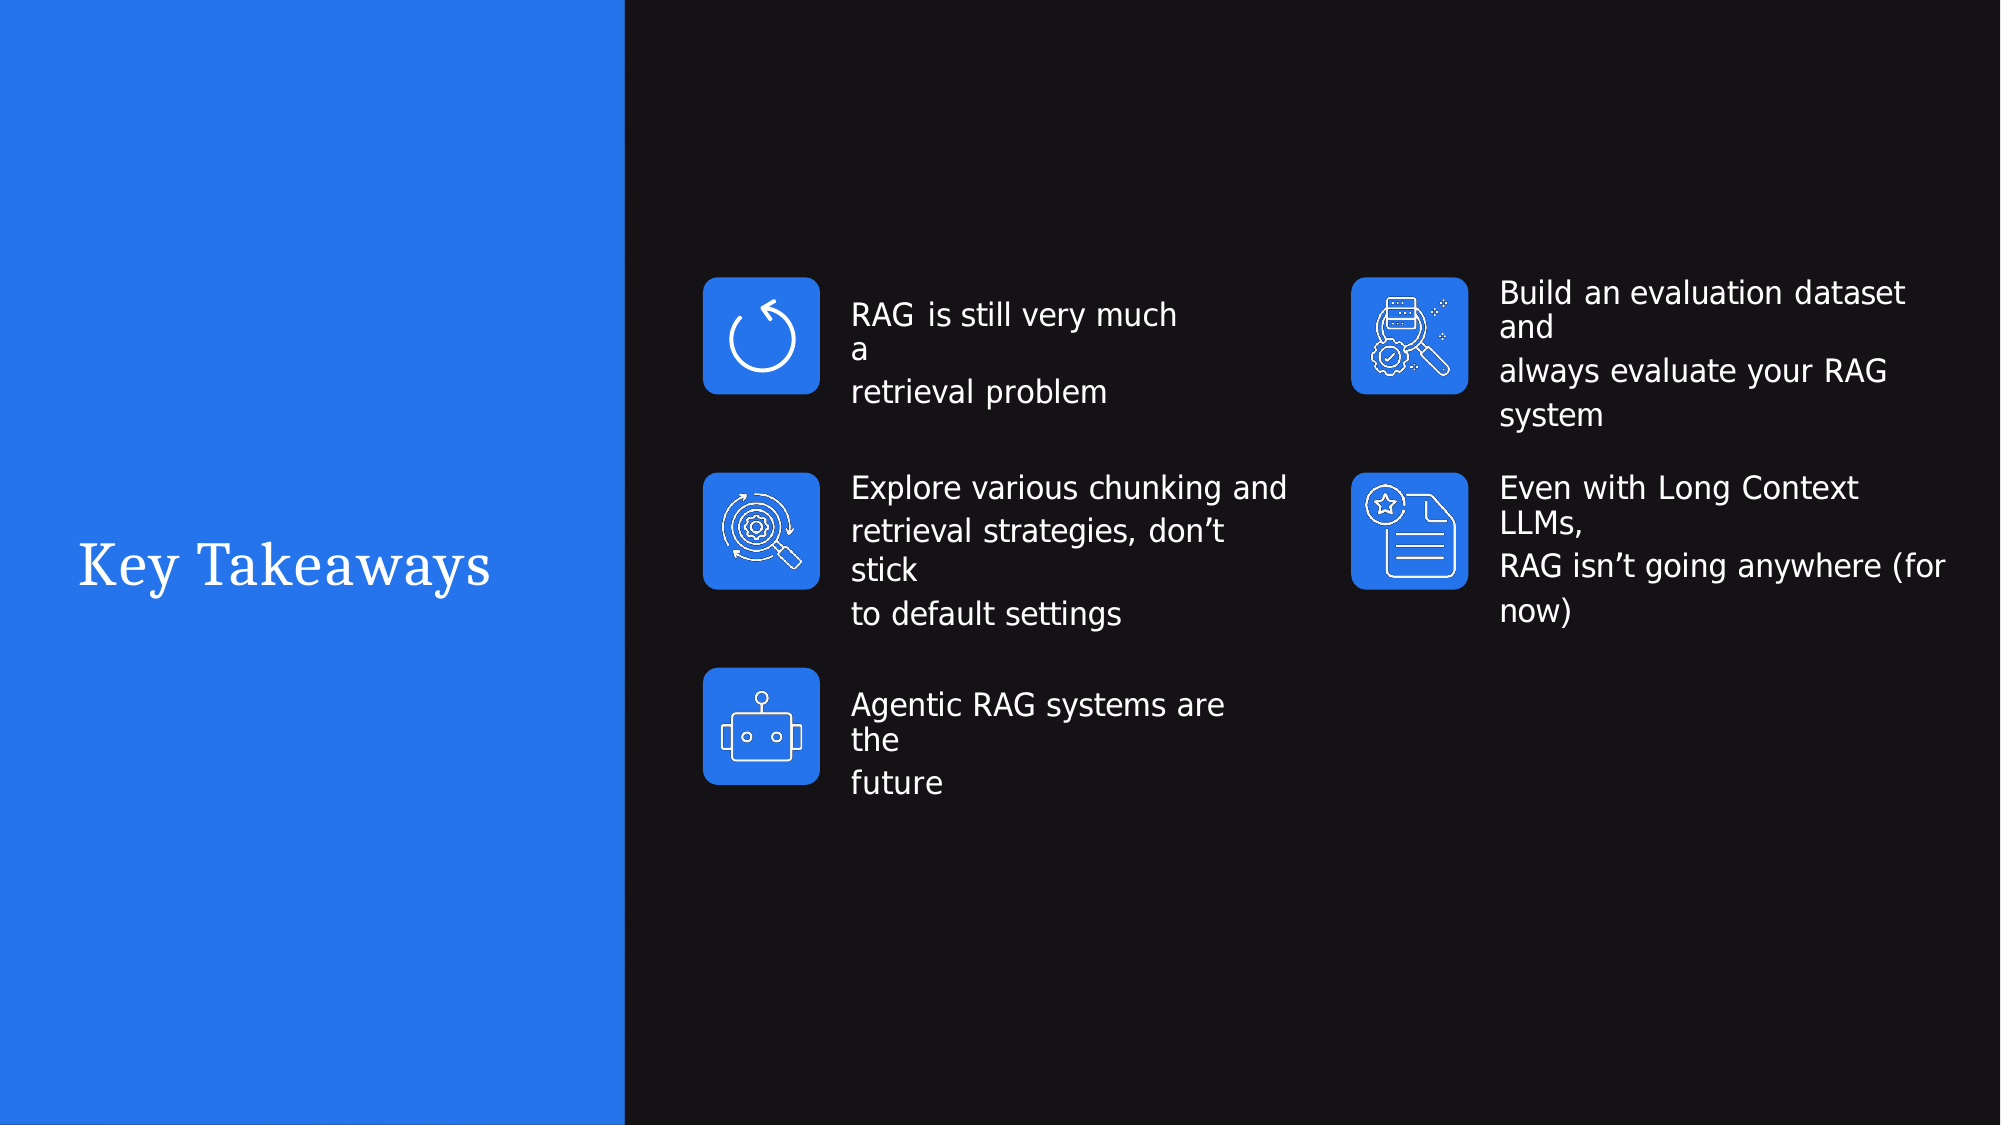

Build an evaluation dataset and
always evaluate your RAG
system

RAG is still very much a
retrieval problem

Explore various chunking and
retrieval strategies, don’t stick
to default settings
Even with Long Context LLMs,
RAG isn’t going anywhere (for
now)

Key Takeaways

Agentic RAG systems are the
future